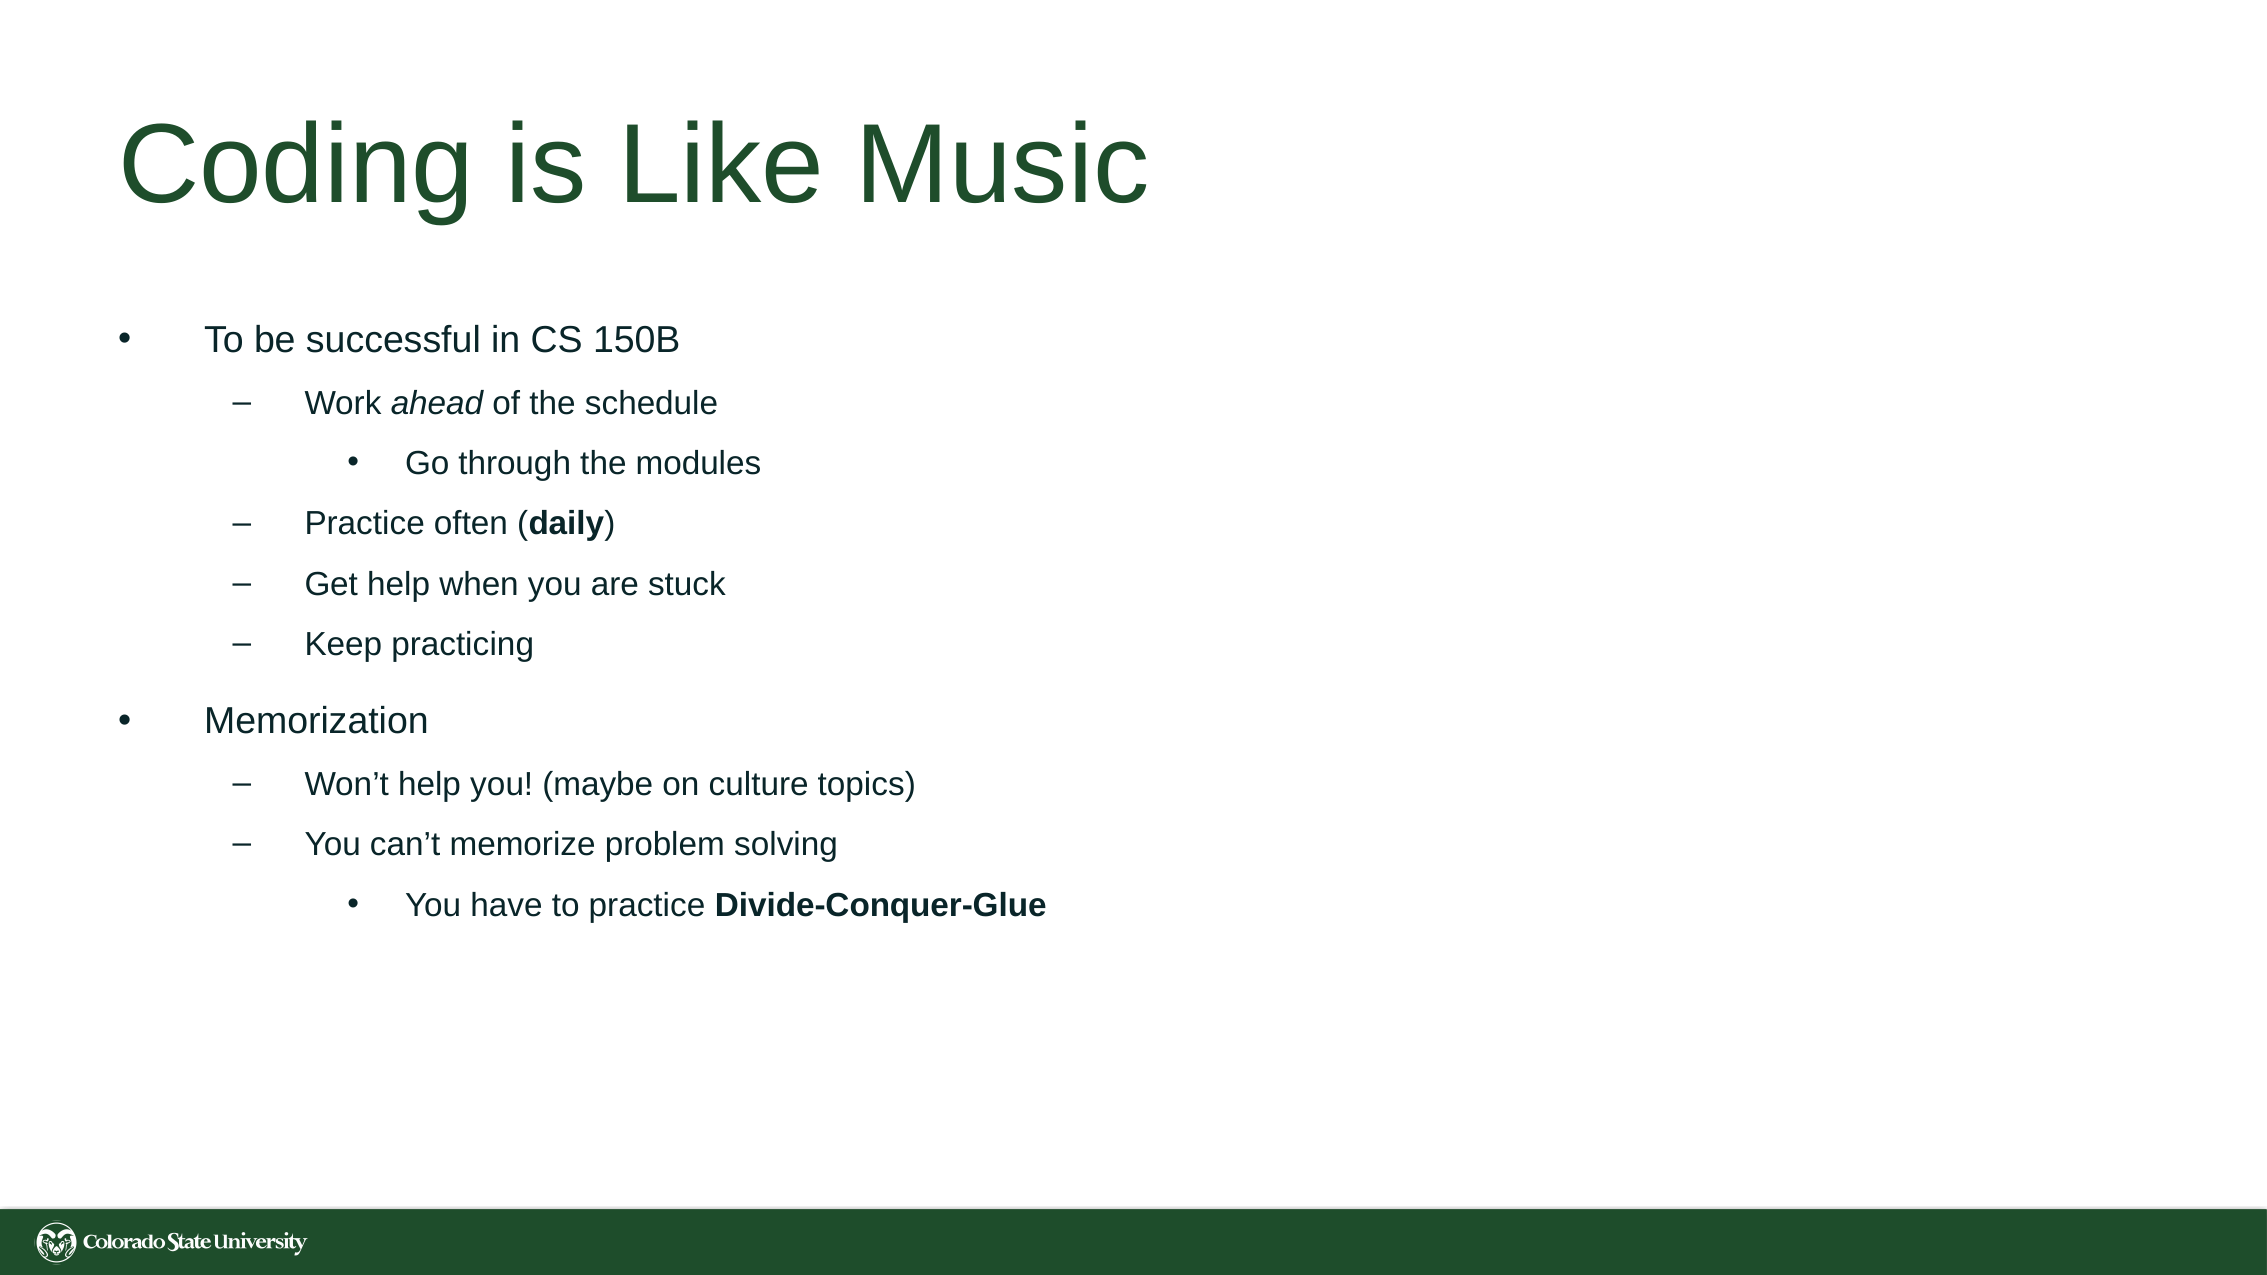

# Coding is Like Music
To be successful in CS 150B
Work ahead of the schedule
Go through the modules
Practice often (daily)
Get help when you are stuck
Keep practicing
Memorization
Won’t help you! (maybe on culture topics)
You can’t memorize problem solving
You have to practice Divide-Conquer-Glue